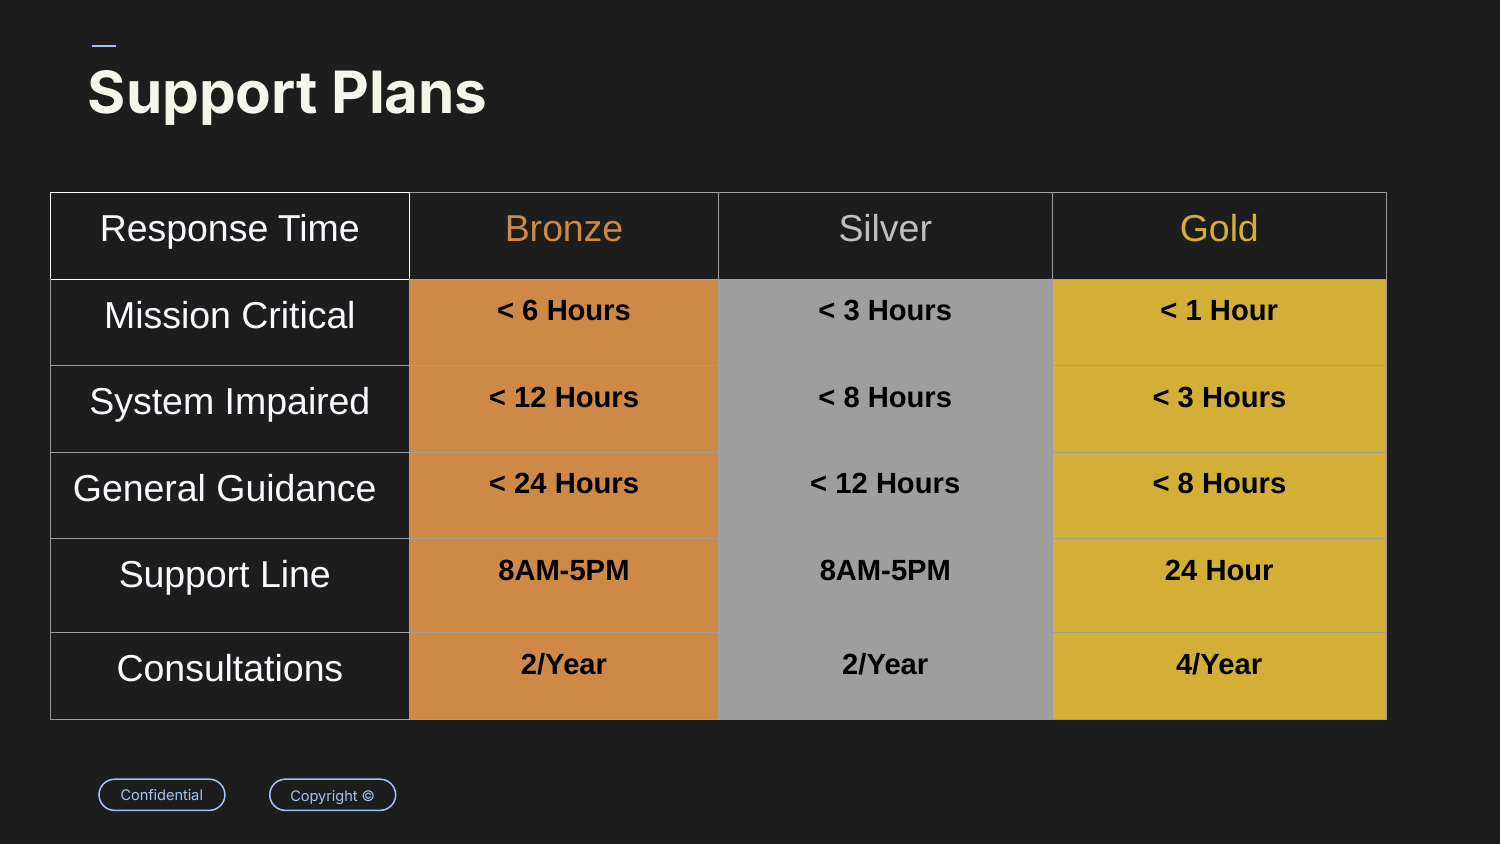

# Support Plans
| Response Time | Bronze | Silver | Gold |
| --- | --- | --- | --- |
| Mission Critical | < 6 Hours | < 3 Hours | < 1 Hour |
| System Impaired | < 12 Hours | < 8 Hours | < 3 Hours |
| General Guidance | < 24 Hours | < 12 Hours | < 8 Hours |
| Support Line | 8AM-5PM | 8AM-5PM | 24 Hour |
| Consultations | 2/Year | 2/Year | 4/Year |